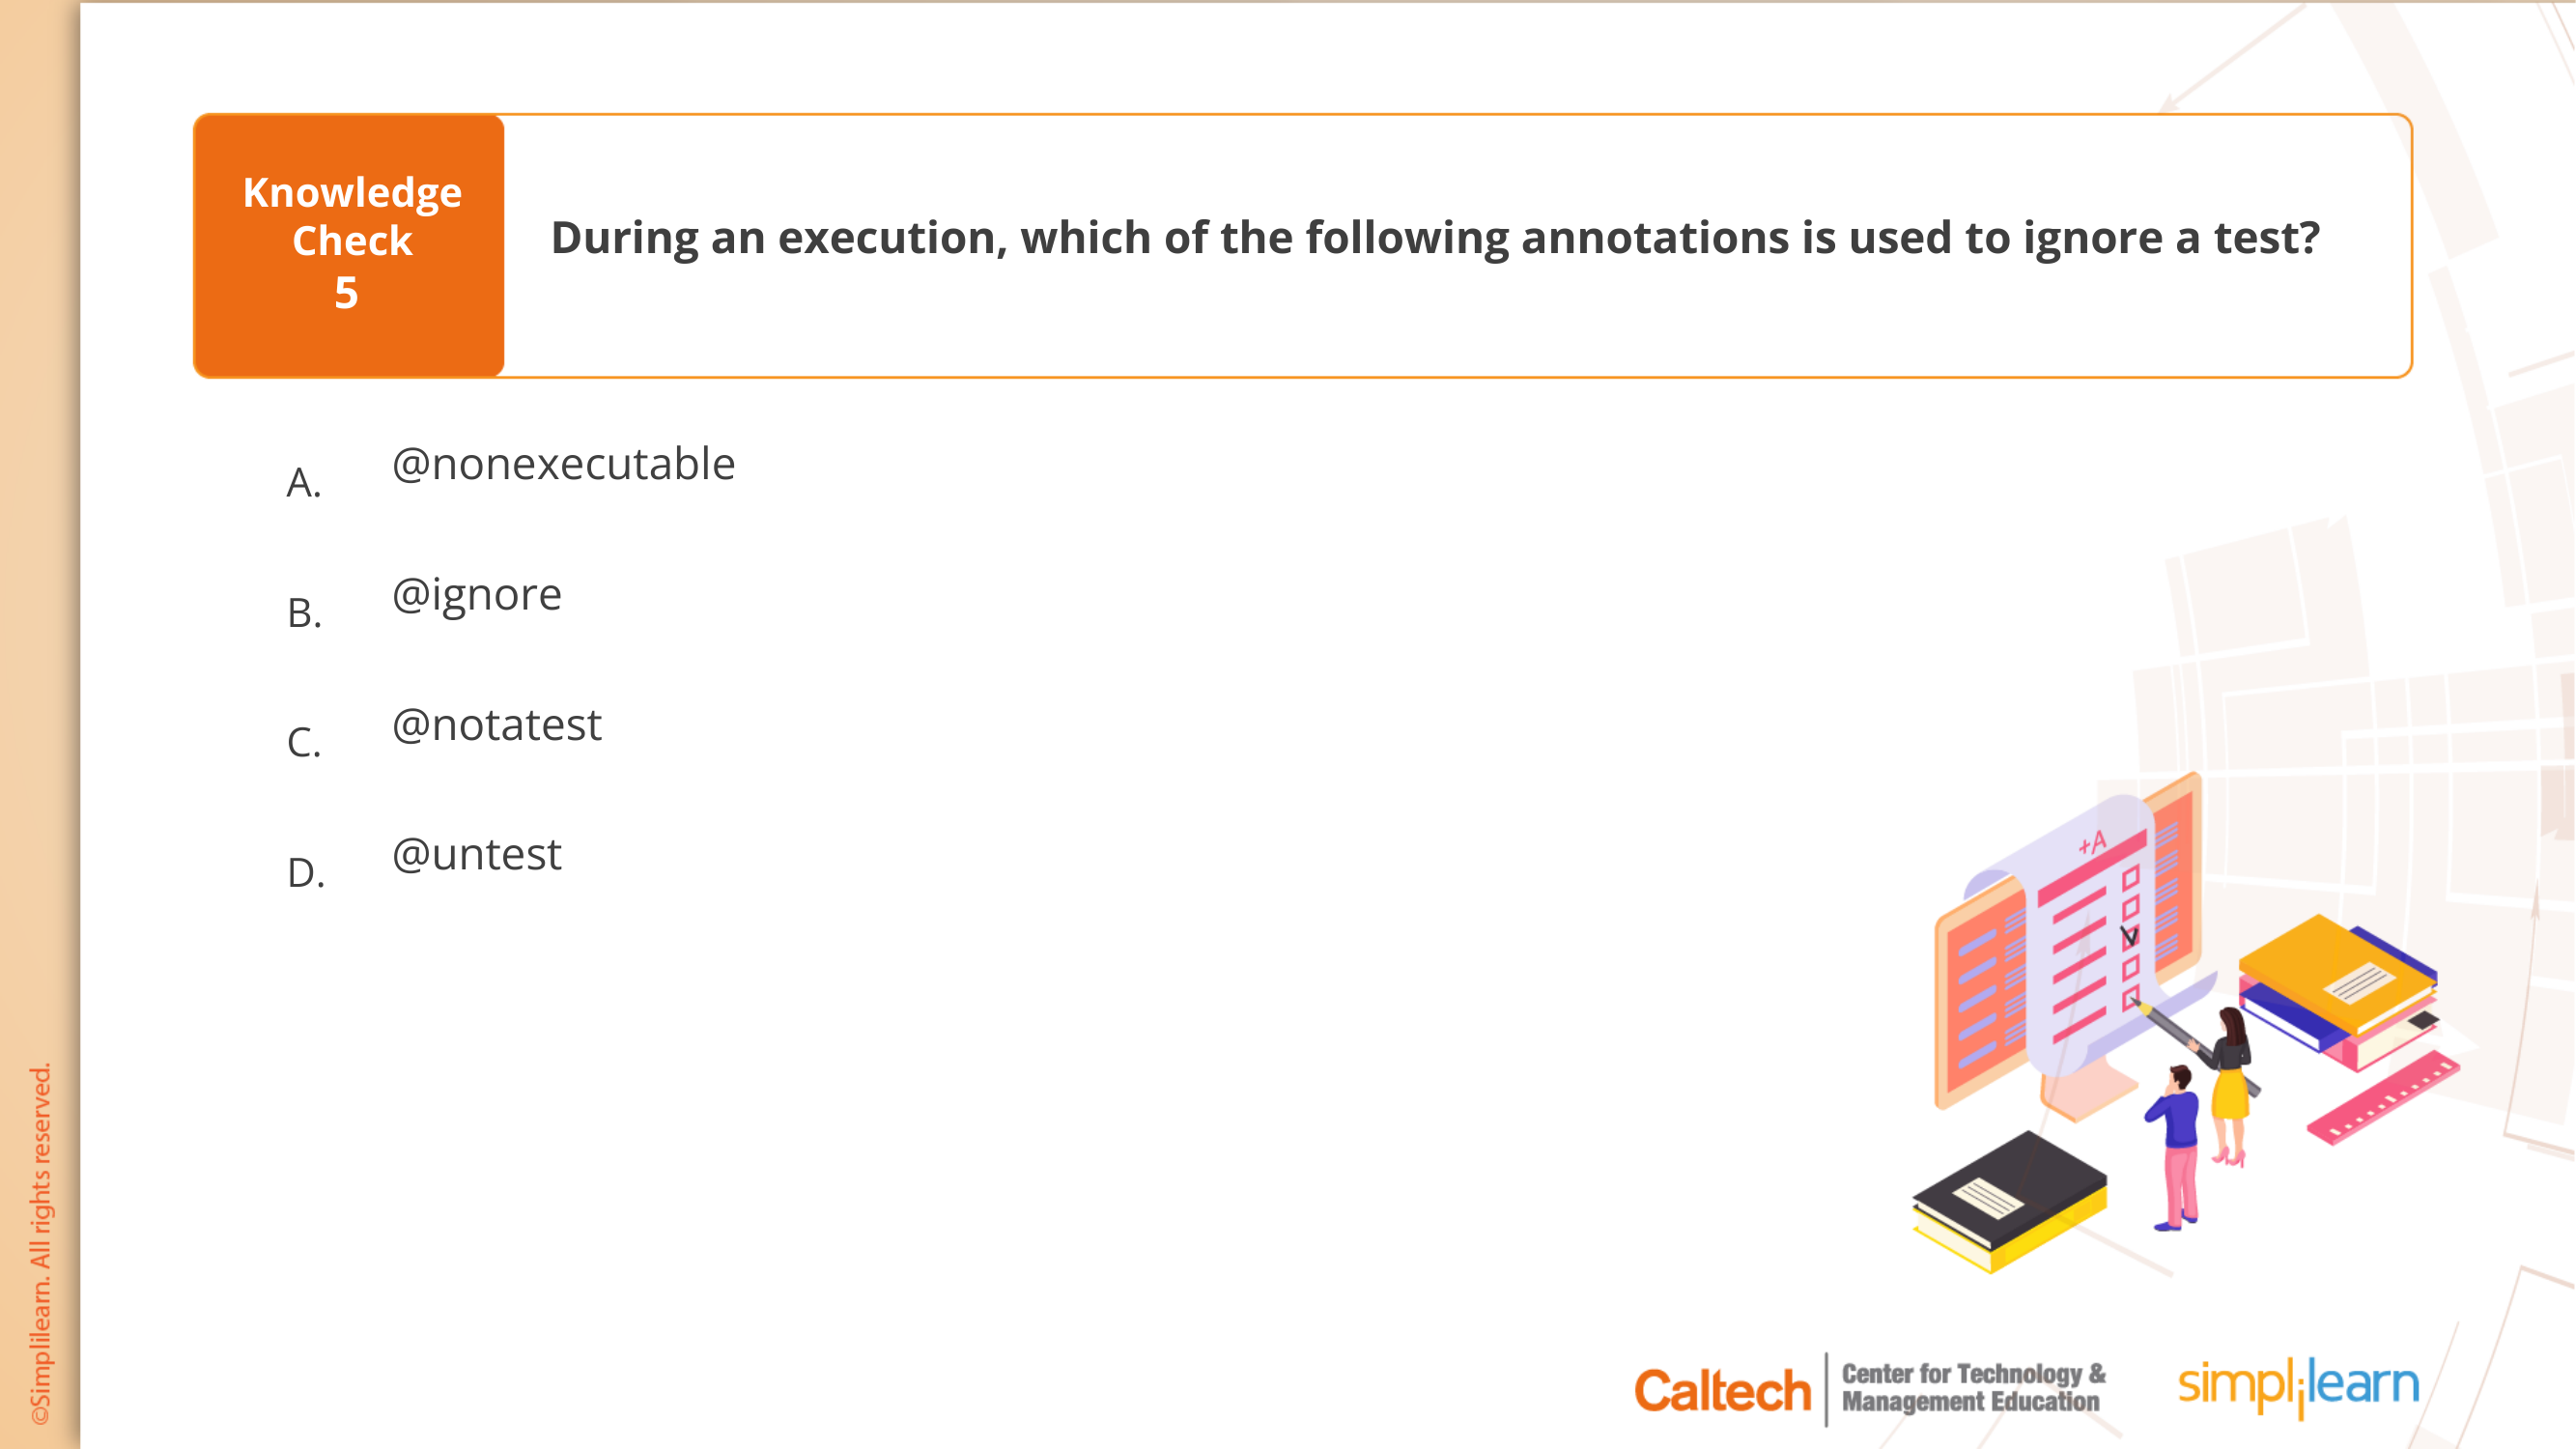

During an execution, which of the following annotations is used to ignore a test?
5
@nonexecutable
@ignore
@notatest
@untest